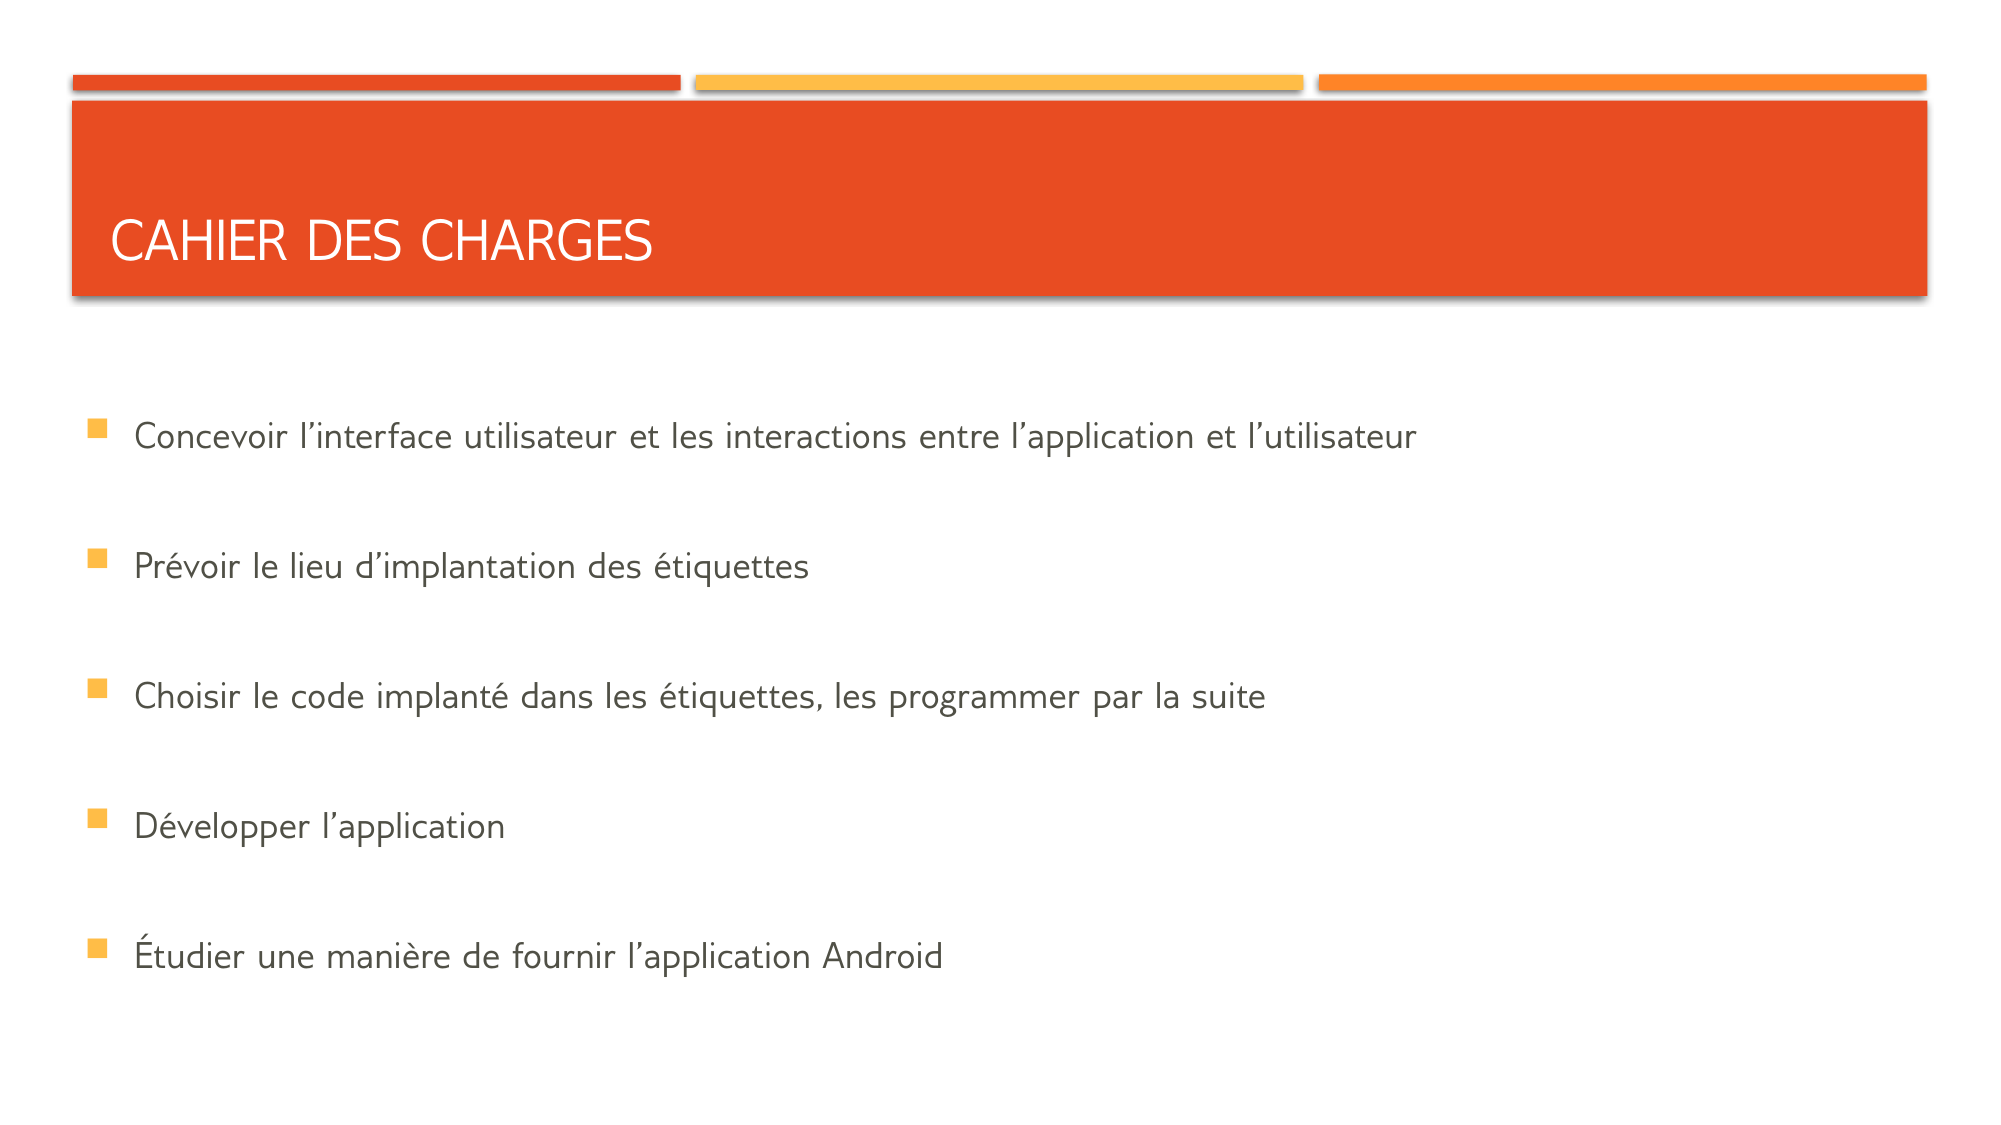

# Cahier des charges
Concevoir l’interface utilisateur et les interactions entre l’application et l’utilisateur

Prévoir le lieu d’implantation des étiquettes

Choisir le code implanté dans les étiquettes, les programmer par la suite

Développer l’application

Étudier une manière de fournir l’application Android